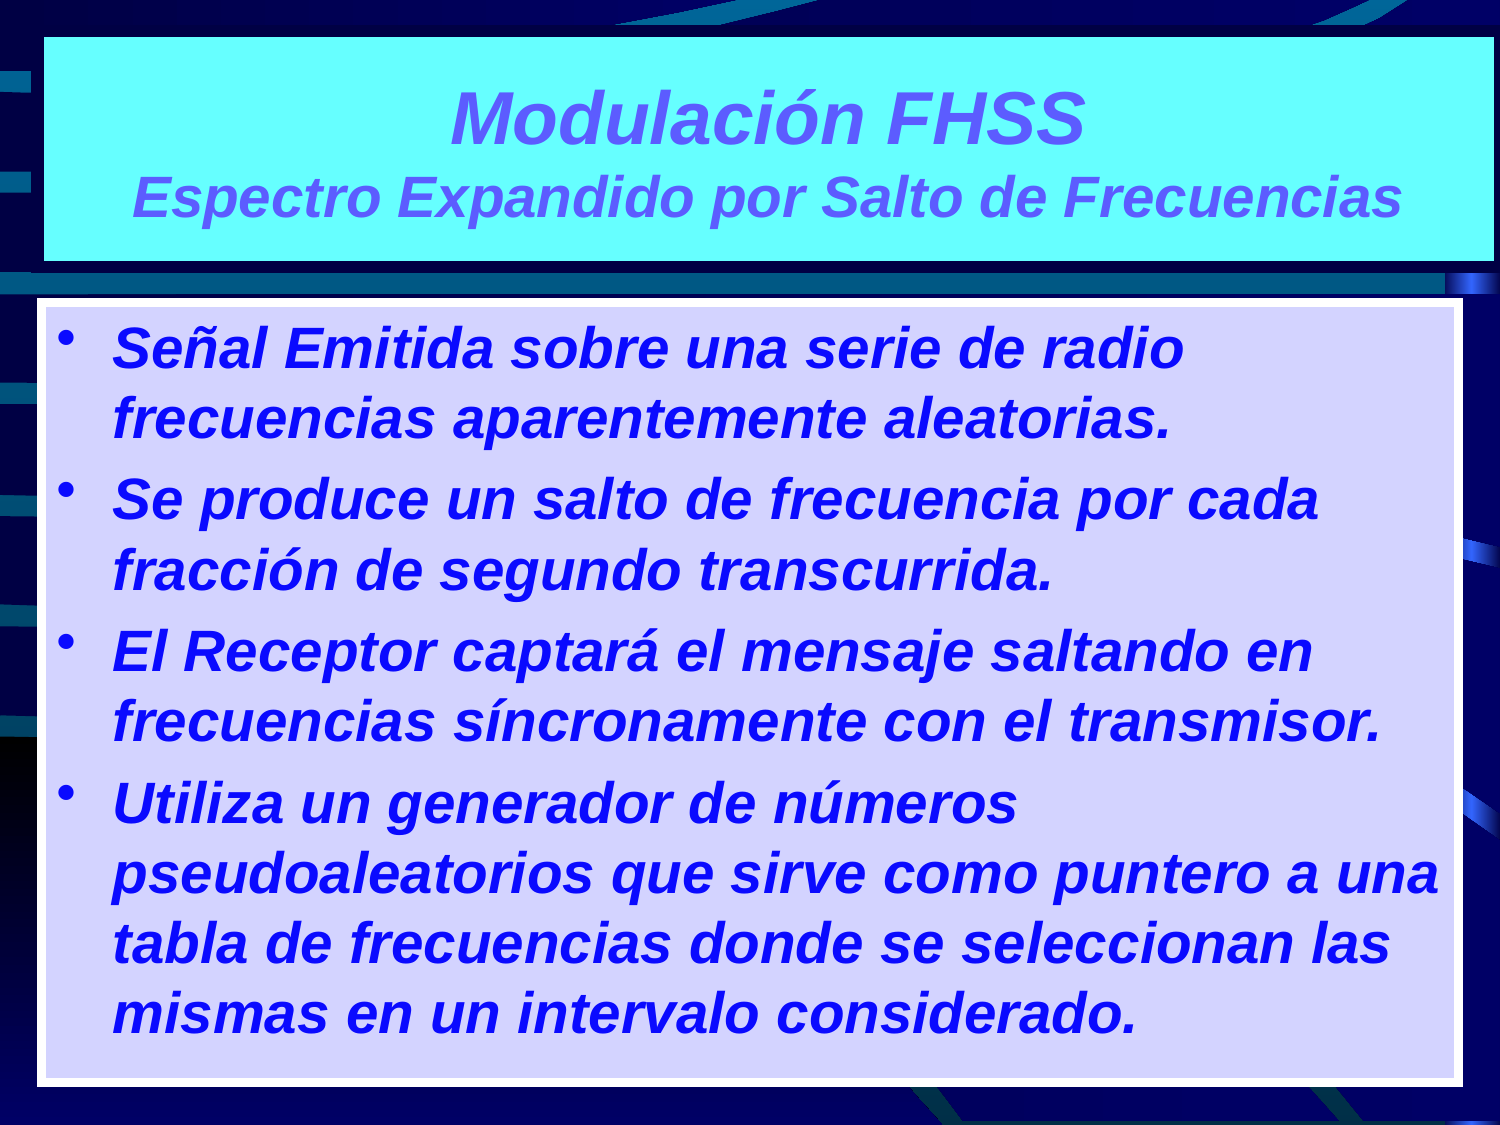

# Modulación FHSS Espectro Expandido por Salto de Frecuencias
Señal Emitida sobre una serie de radio frecuencias aparentemente aleatorias.
Se produce un salto de frecuencia por cada fracción de segundo transcurrida.
El Receptor captará el mensaje saltando en frecuencias síncronamente con el transmisor.
Utiliza un generador de números pseudoaleatorios que sirve como puntero a una tabla de frecuencias donde se seleccionan las mismas en un intervalo considerado.
34